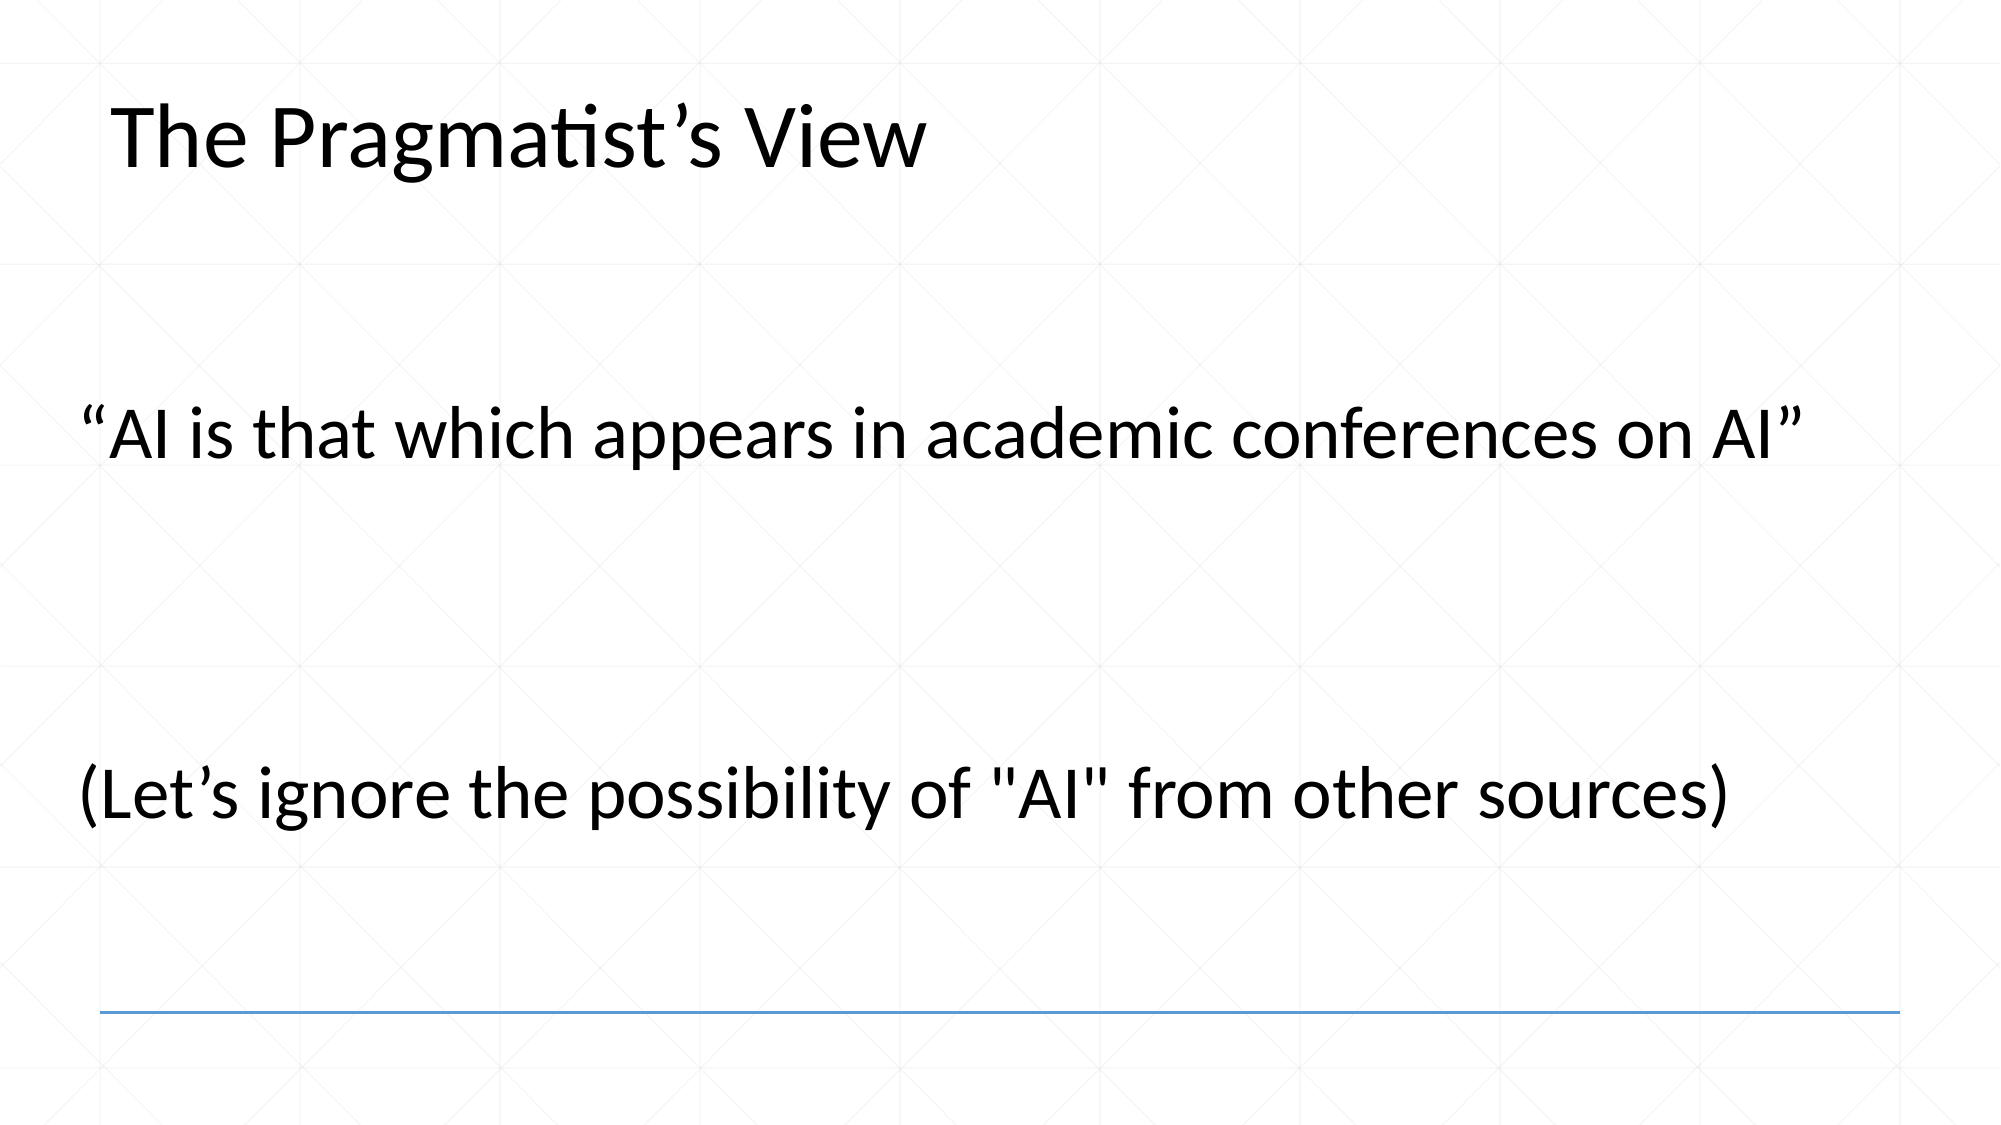

# The Pragmatist’s View
“AI is that which appears in academic conferences on AI”

(Let’s ignore the possibility of "AI" from other sources)